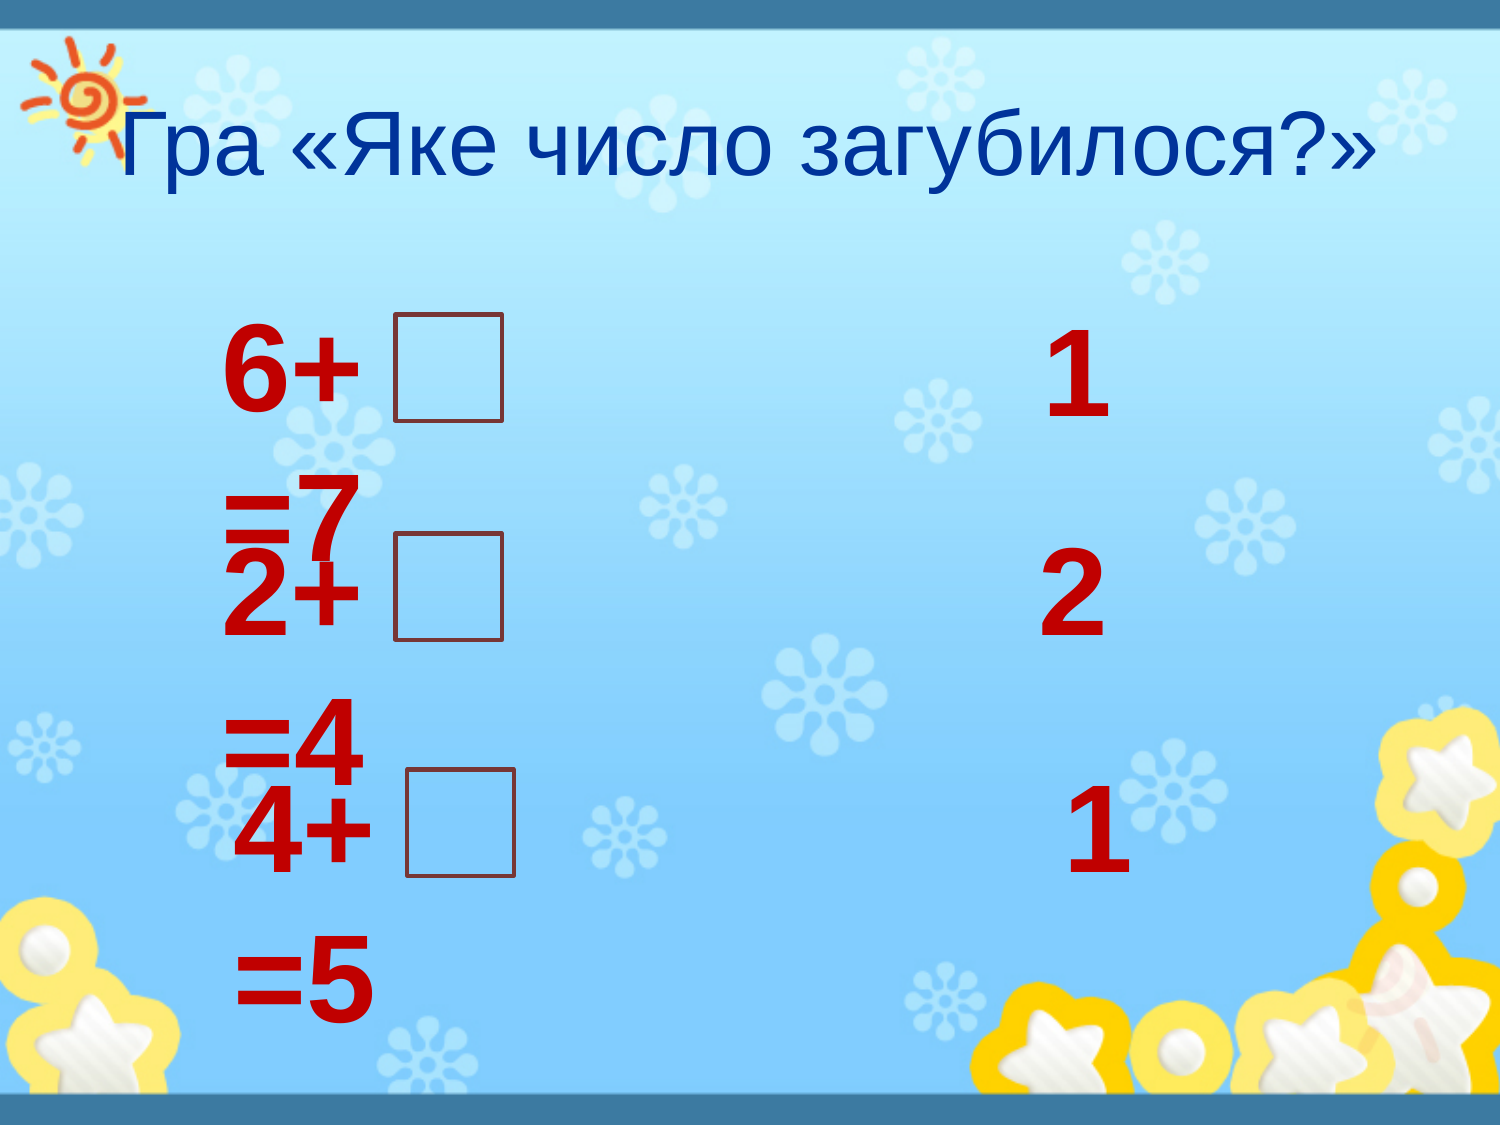

# Гра «Яке число загубилося?»
6+     =7
1

2+     =4
2

4+     =5
1